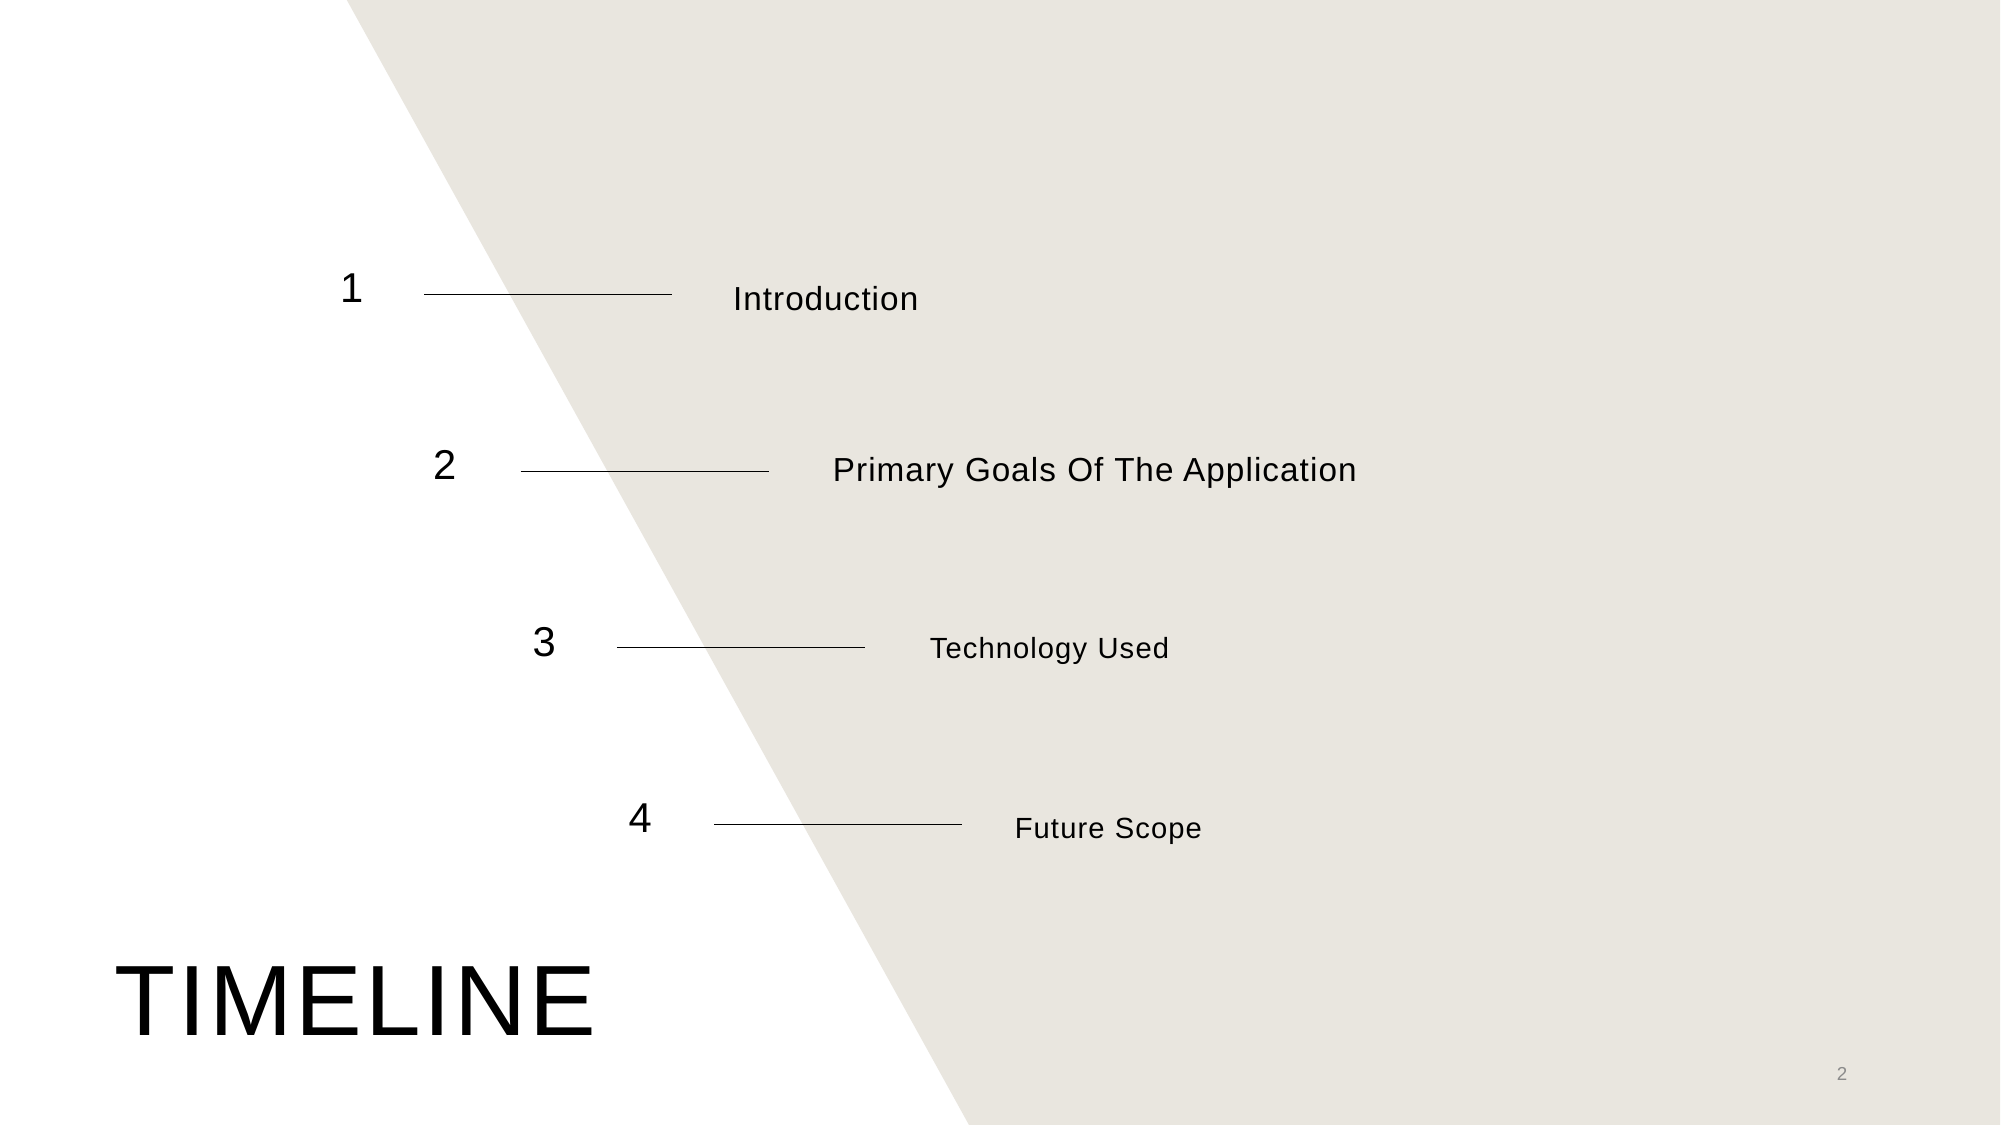

1
Introduction
2
Primary Goals Of The Application
3
Technology Used
4
Future Scope
# TIMELINE
2